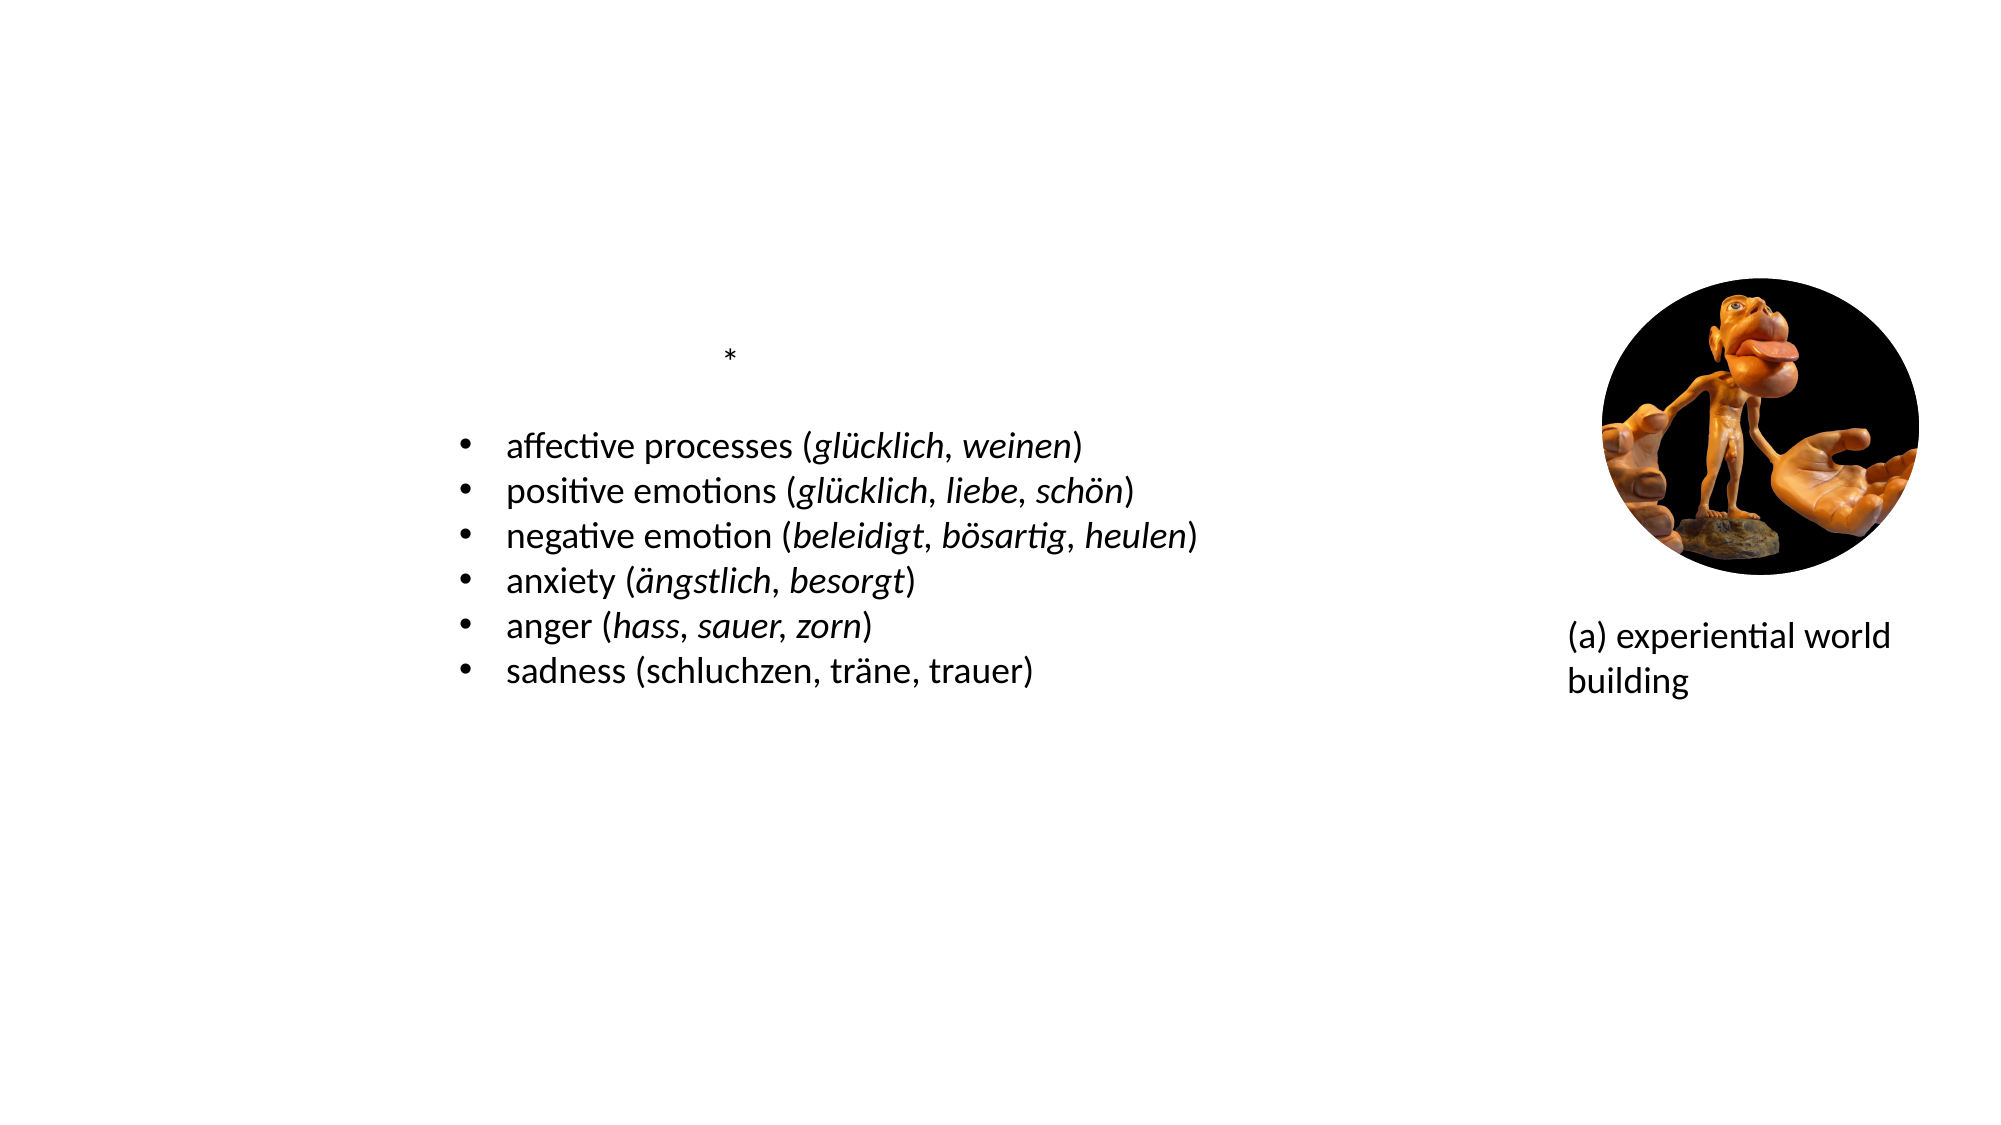

*
affective processes (glücklich, weinen)
positive emotions (glücklich, liebe, schön)
negative emotion (beleidigt, bösartig, heulen)
anxiety (ängstlich, besorgt)
anger (hass, sauer, zorn)
sadness (schluchzen, träne, trauer)
*
(a) experiential world building